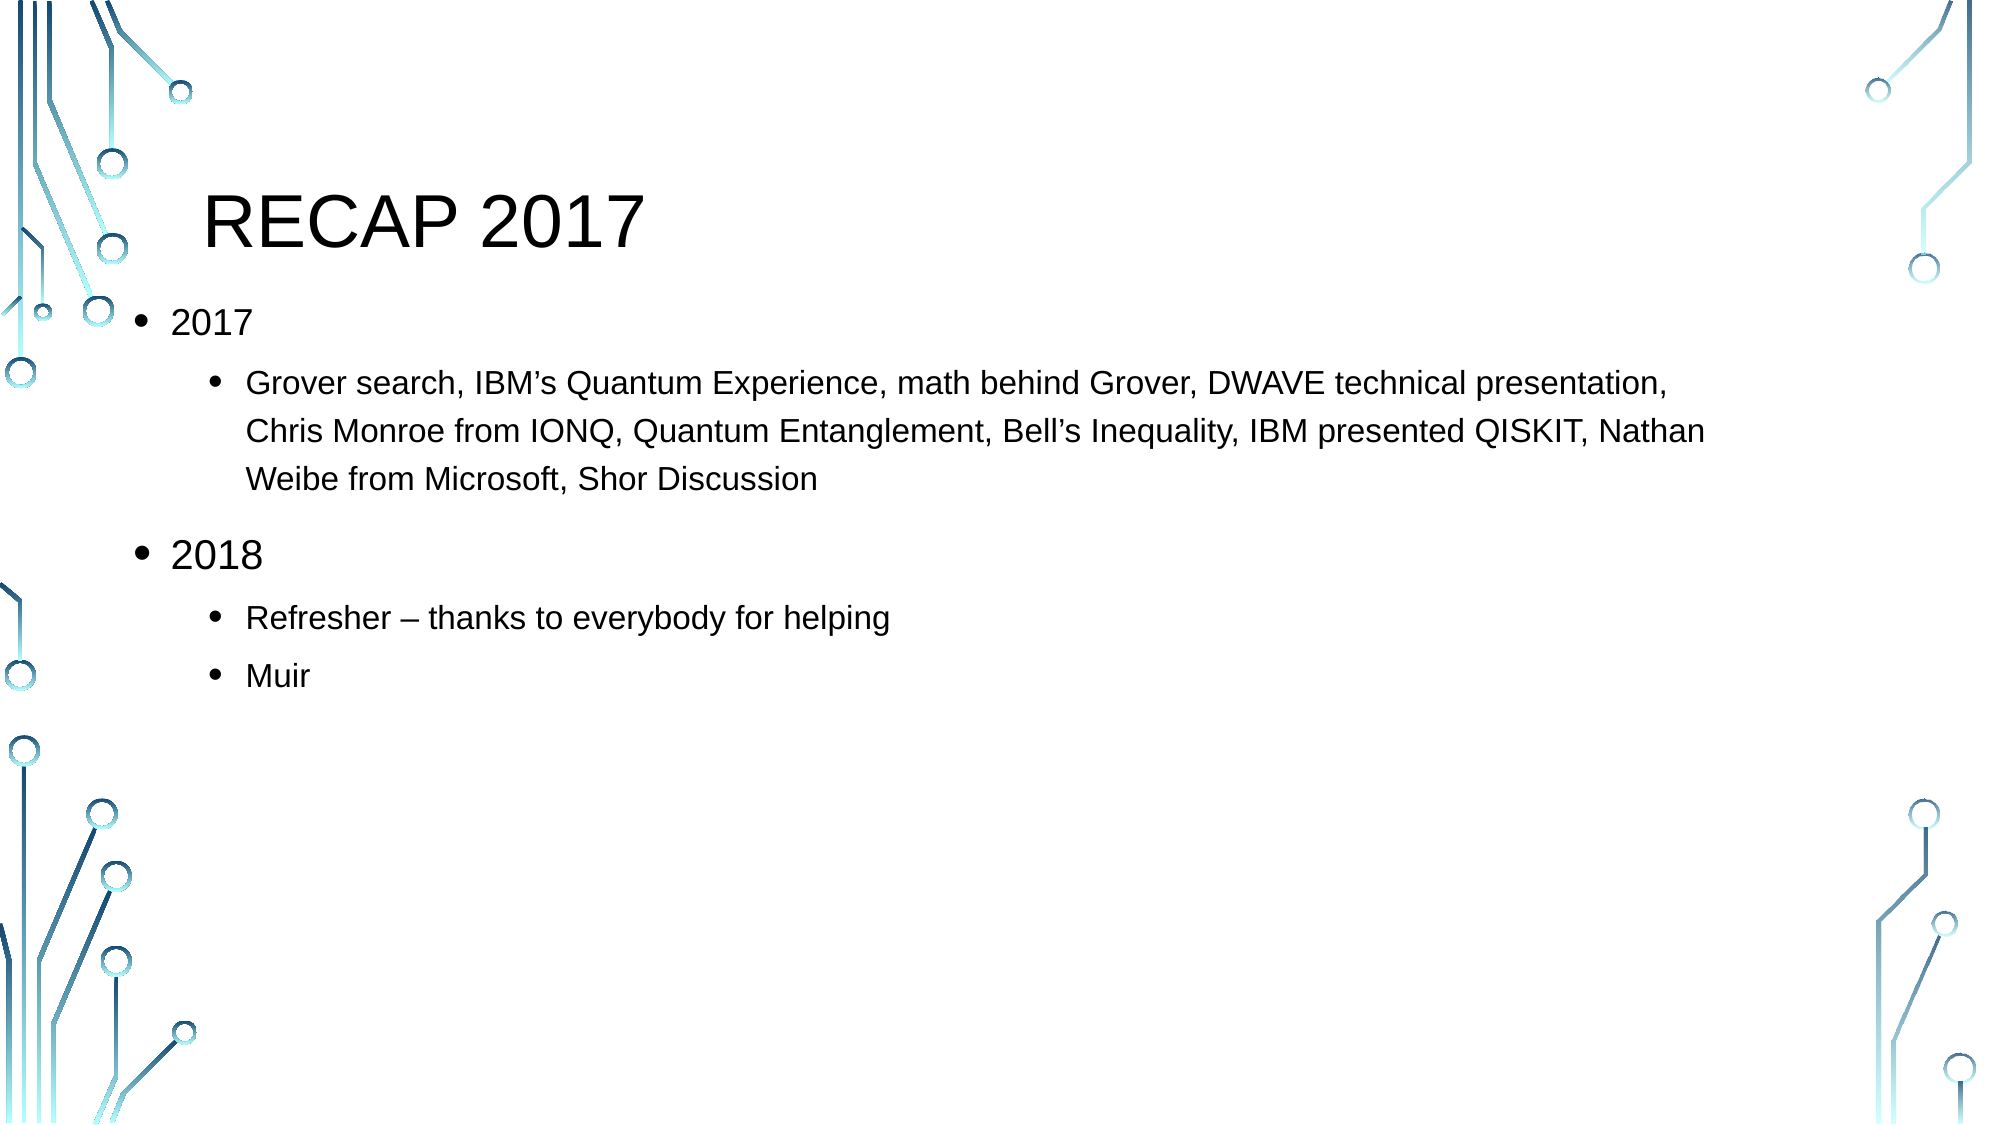

# Recap 2017
2017
Grover search, IBM’s Quantum Experience, math behind Grover, DWAVE technical presentation, Chris Monroe from IONQ, Quantum Entanglement, Bell’s Inequality, IBM presented QISKIT, Nathan Weibe from Microsoft, Shor Discussion
2018
Refresher – thanks to everybody for helping
Muir